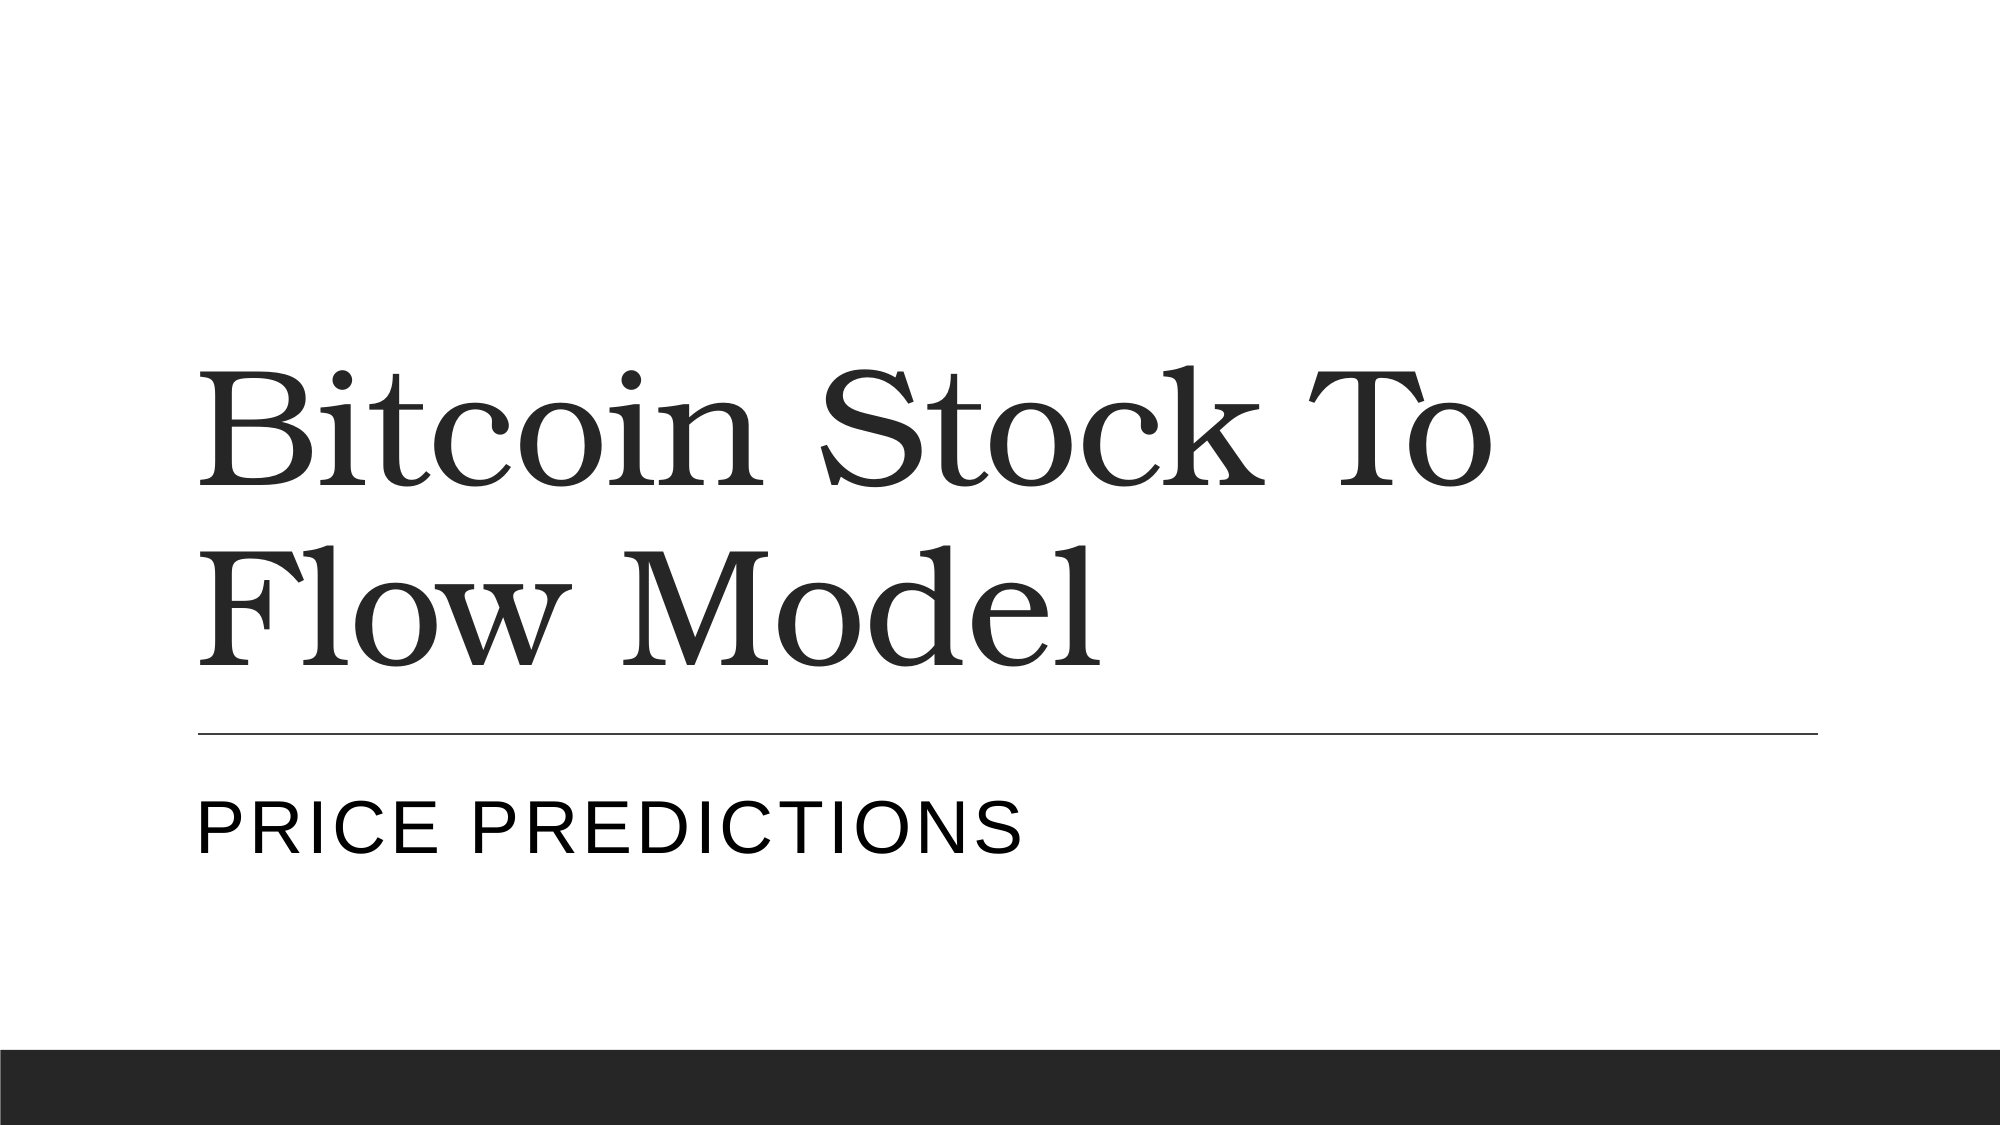

# Bitcoin Stock To Flow Model
Price Predictions